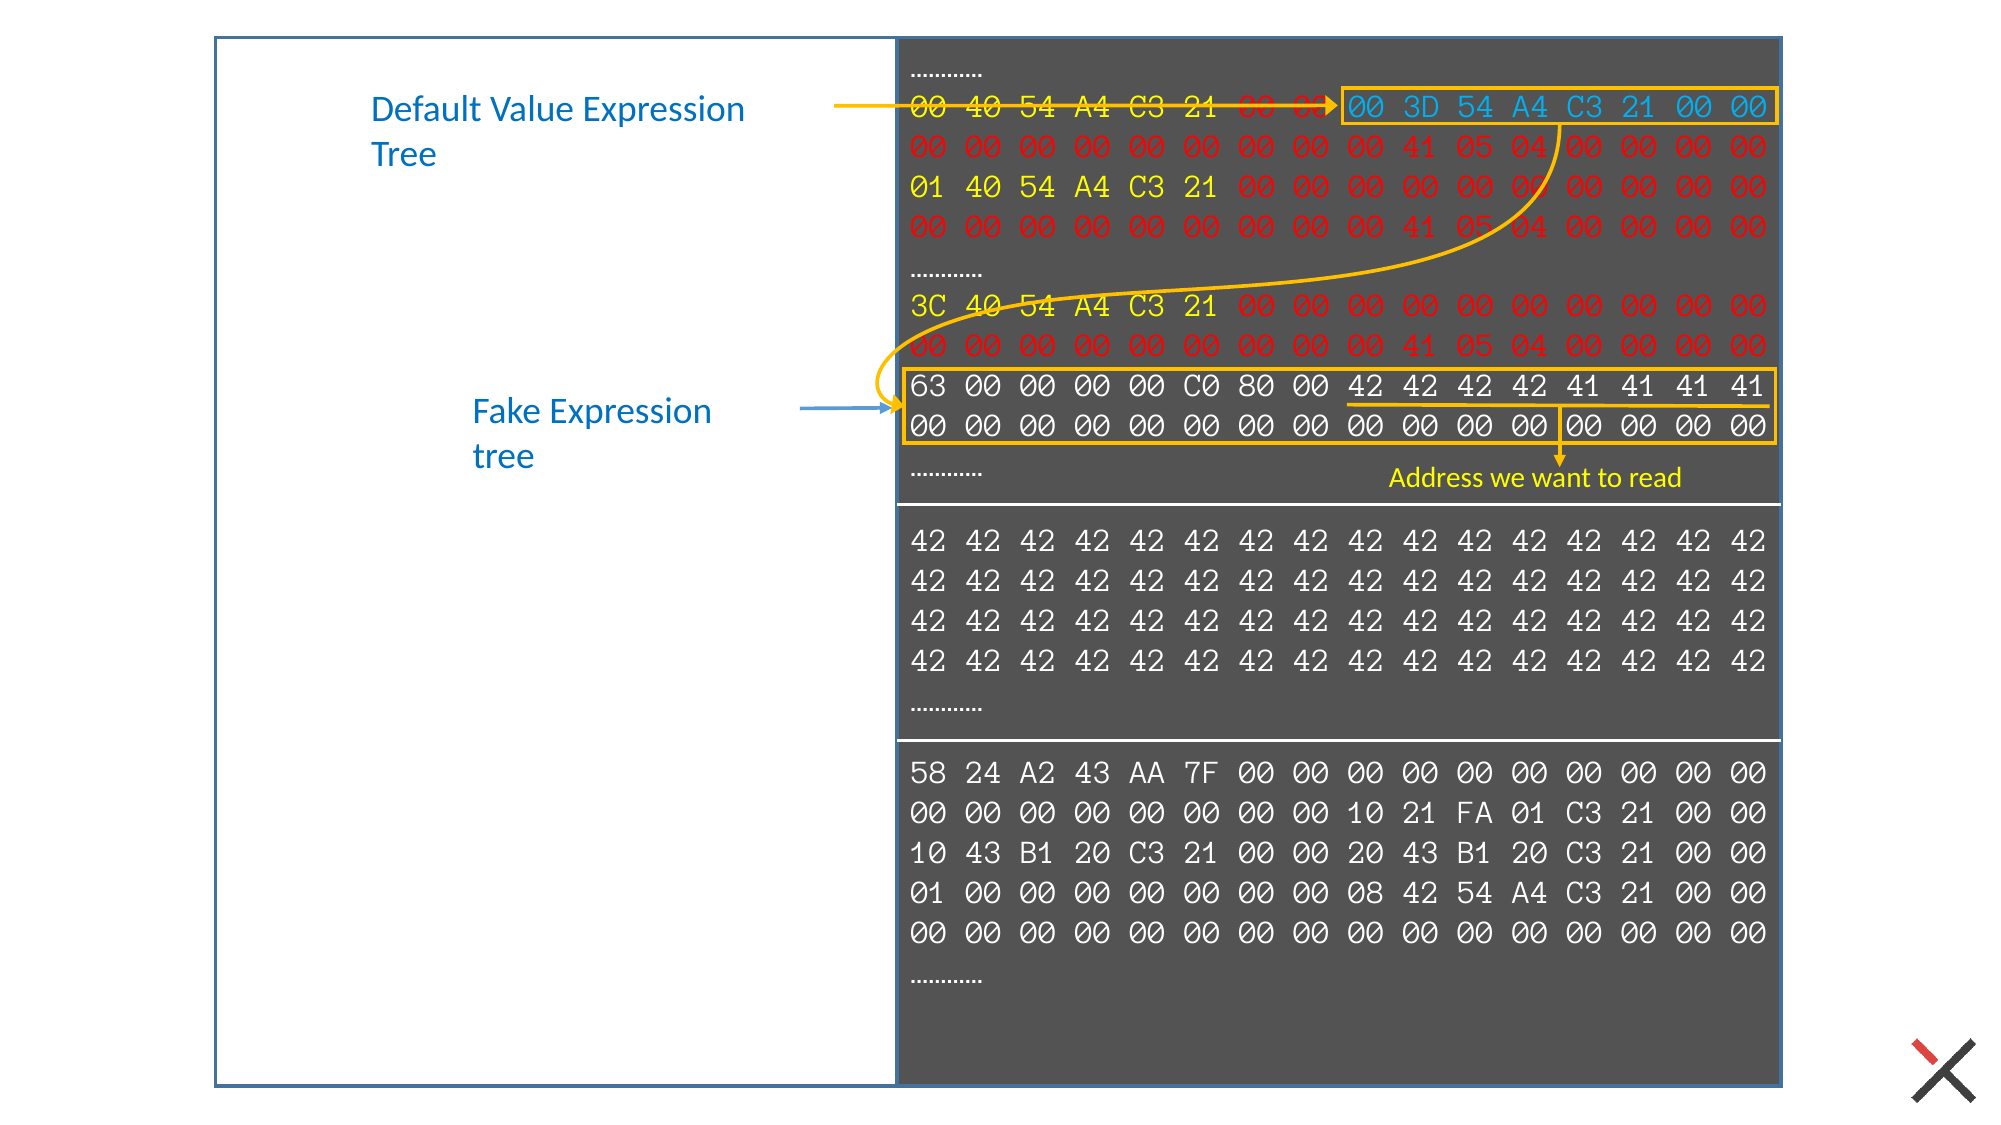

…………
00 40 54 A4 C3 21 00 00 00 3D 54 A4 C3 21 00 00
00 00 00 00 00 00 00 00 00 41 05 04 00 00 00 00
01 40 54 A4 C3 21 00 00 00 00 00 00 00 00 00 00
00 00 00 00 00 00 00 00 00 41 05 04 00 00 00 00
…………
3C 40 54 A4 C3 21 00 00 00 00 00 00 00 00 00 00
00 00 00 00 00 00 00 00 00 41 05 04 00 00 00 00
63 00 00 00 00 C0 80 00 42 42 42 42 41 41 41 41
00 00 00 00 00 00 00 00 00 00 00 00 00 00 00 00
…………

Default Value Expression Tree

Fake Expression tree
Address we want to read
42 42 42 42 42 42 42 42 42 42 42 42 42 42 42 42
42 42 42 42 42 42 42 42 42 42 42 42 42 42 42 42
42 42 42 42 42 42 42 42 42 42 42 42 42 42 42 42
42 42 42 42 42 42 42 42 42 42 42 42 42 42 42 42
…………
58 24 A2 43 AA 7F 00 00 00 00 00 00 00 00 00 00
00 00 00 00 00 00 00 00 10 21 FA 01 C3 21 00 00
10 43 B1 20 C3 21 00 00 20 43 B1 20 C3 21 00 00
01 00 00 00 00 00 00 00 08 42 54 A4 C3 21 00 00
00 00 00 00 00 00 00 00 00 00 00 00 00 00 00 00
…………